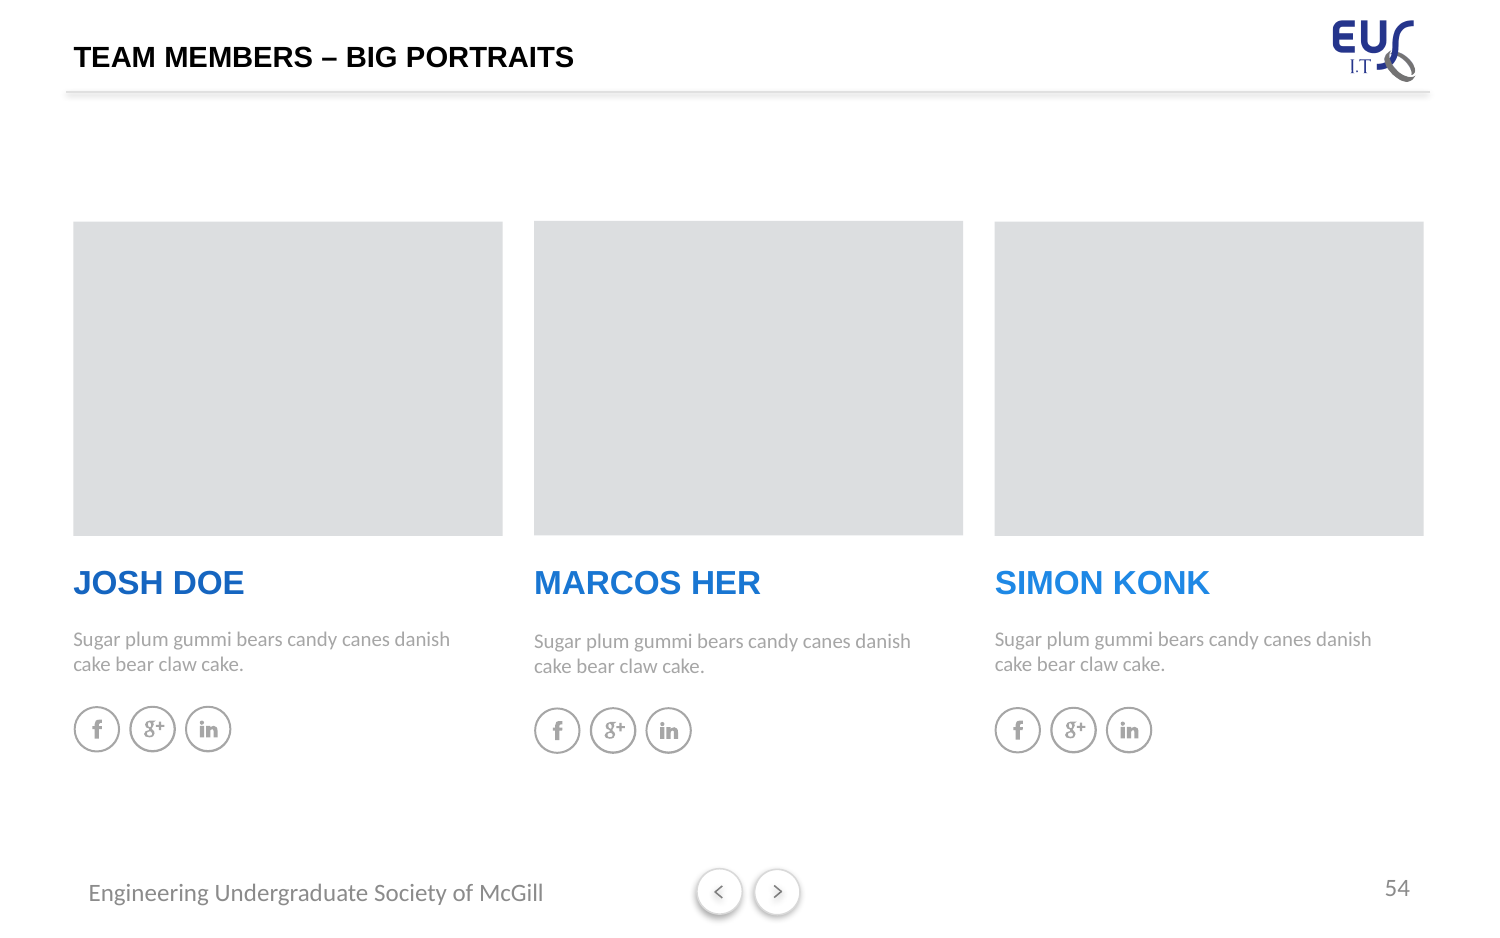

# TEAM MEMBERS – BIG PORTRAITS

JOSH DOE

Sugar plum gummi bears candy canes danish cake bear claw cake.
MARCOS HER

Sugar plum gummi bears candy canes danish cake bear claw cake.
SIMON KONK

Sugar plum gummi bears candy canes danish cake bear claw cake.

54